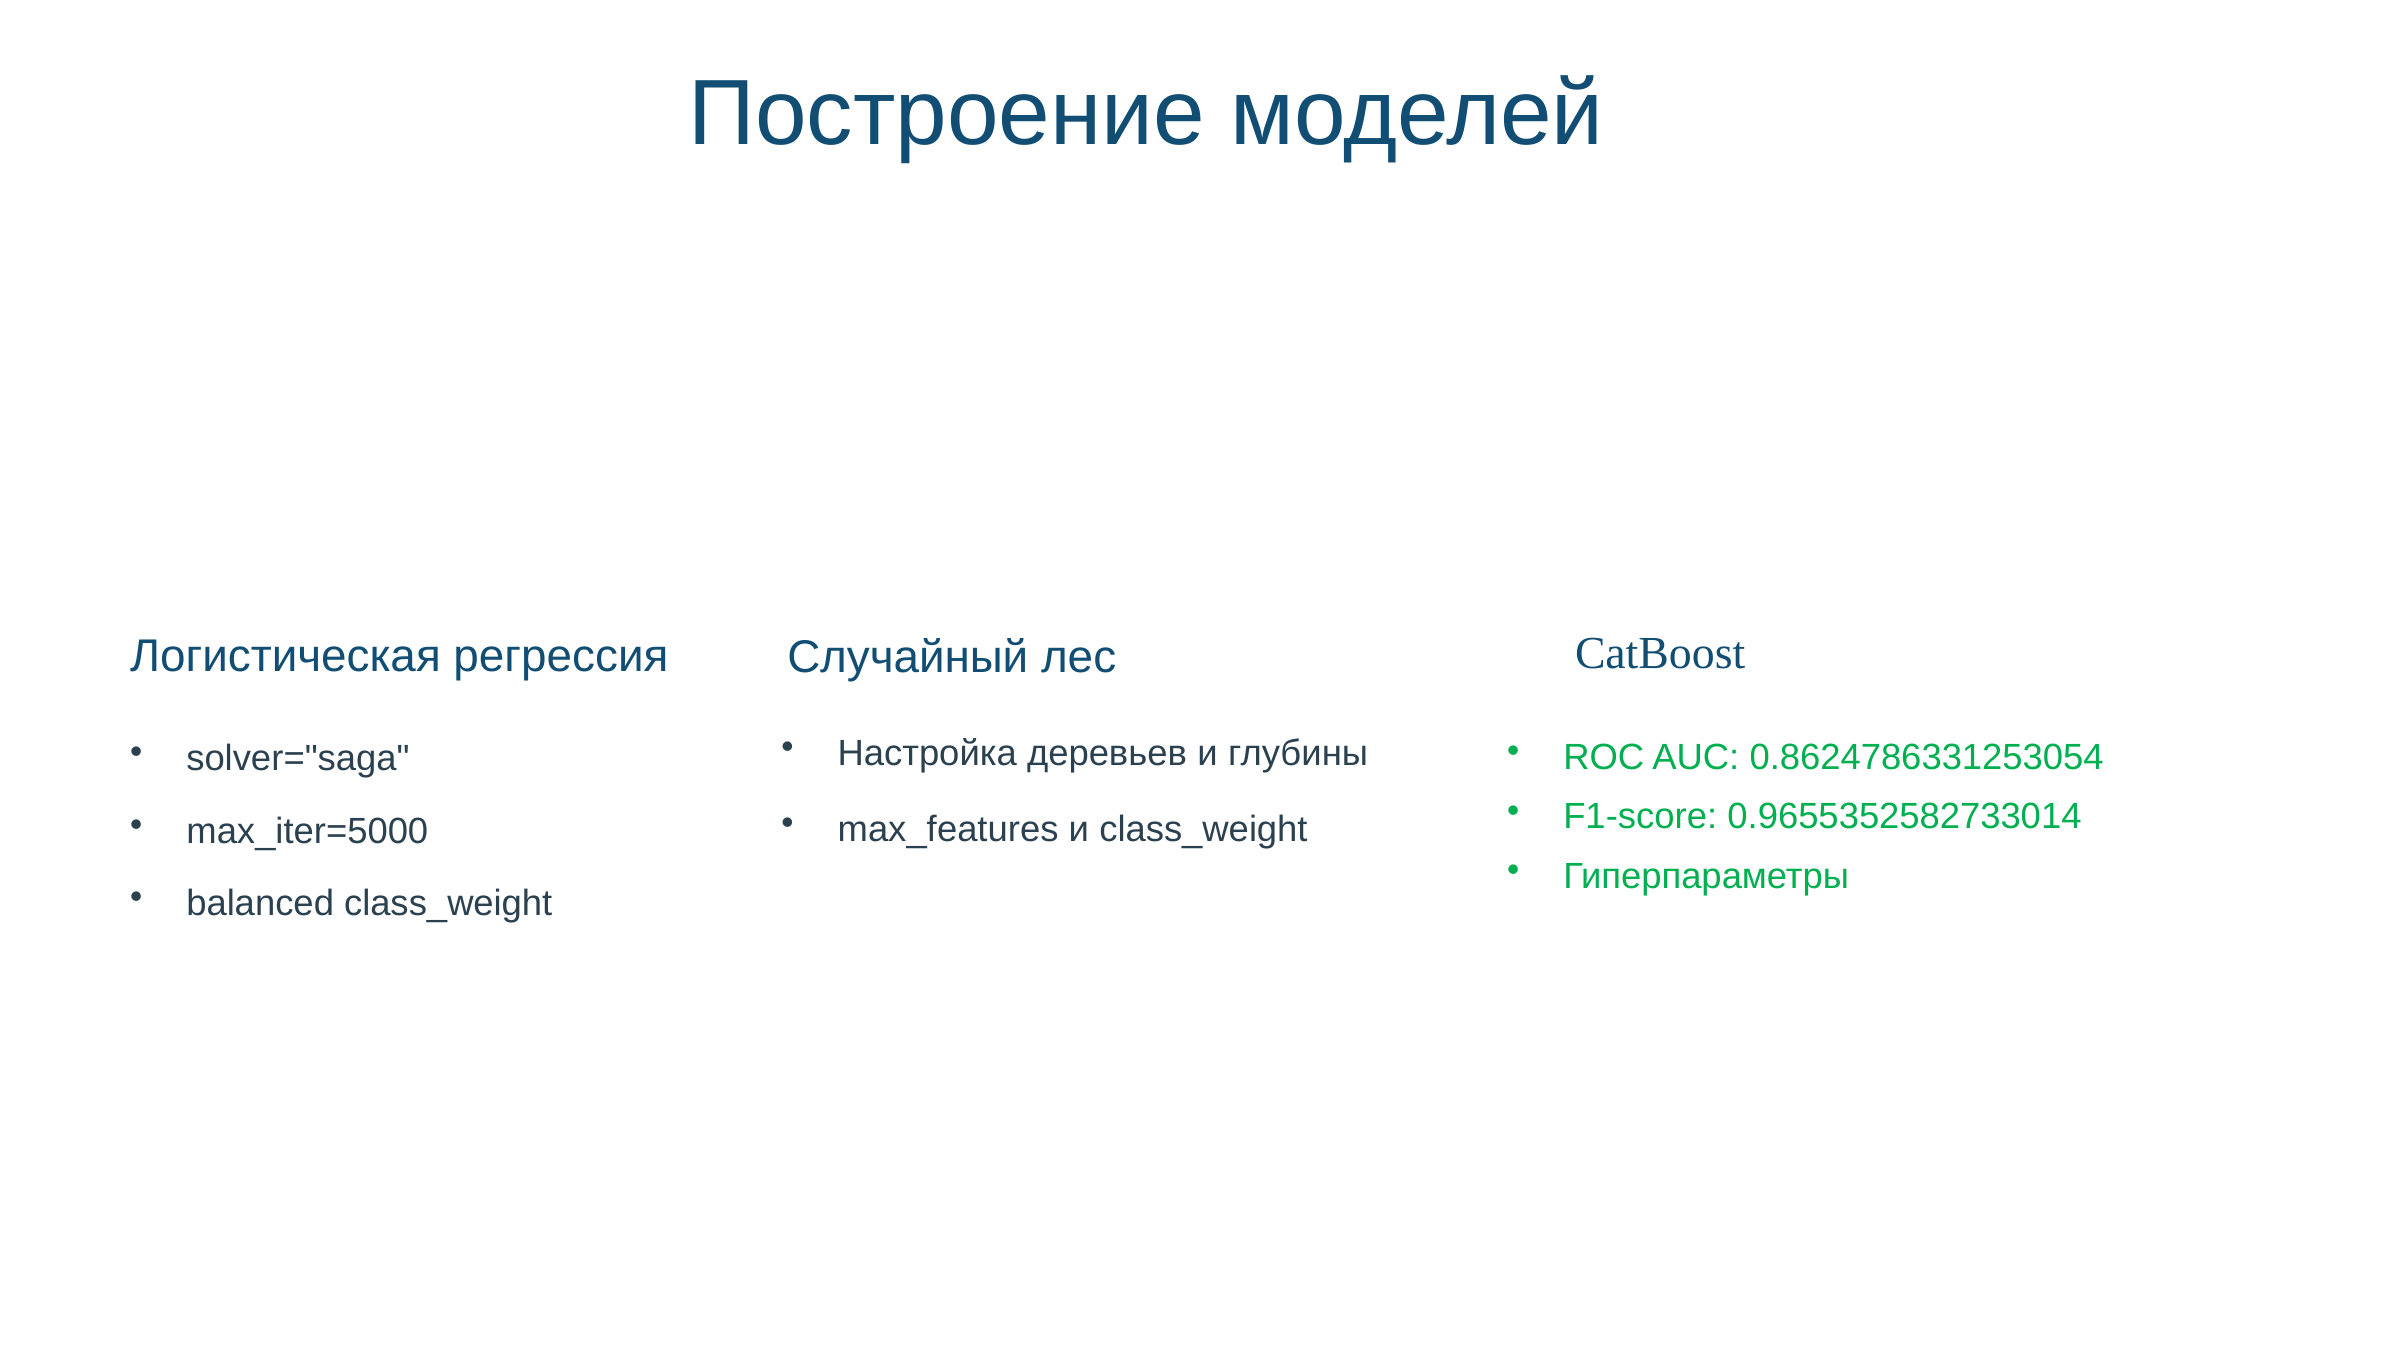

Построение моделей

CatBoost
Логистическая регрессия

Случайный лес
Настройка деревьев и глубины
ROC AUC: 0.8624786331253054
F1-score: 0.9655352582733014
Гиперпараметры
solver="saga"
max_features и class_weight
max_iter=5000
balanced class_weight